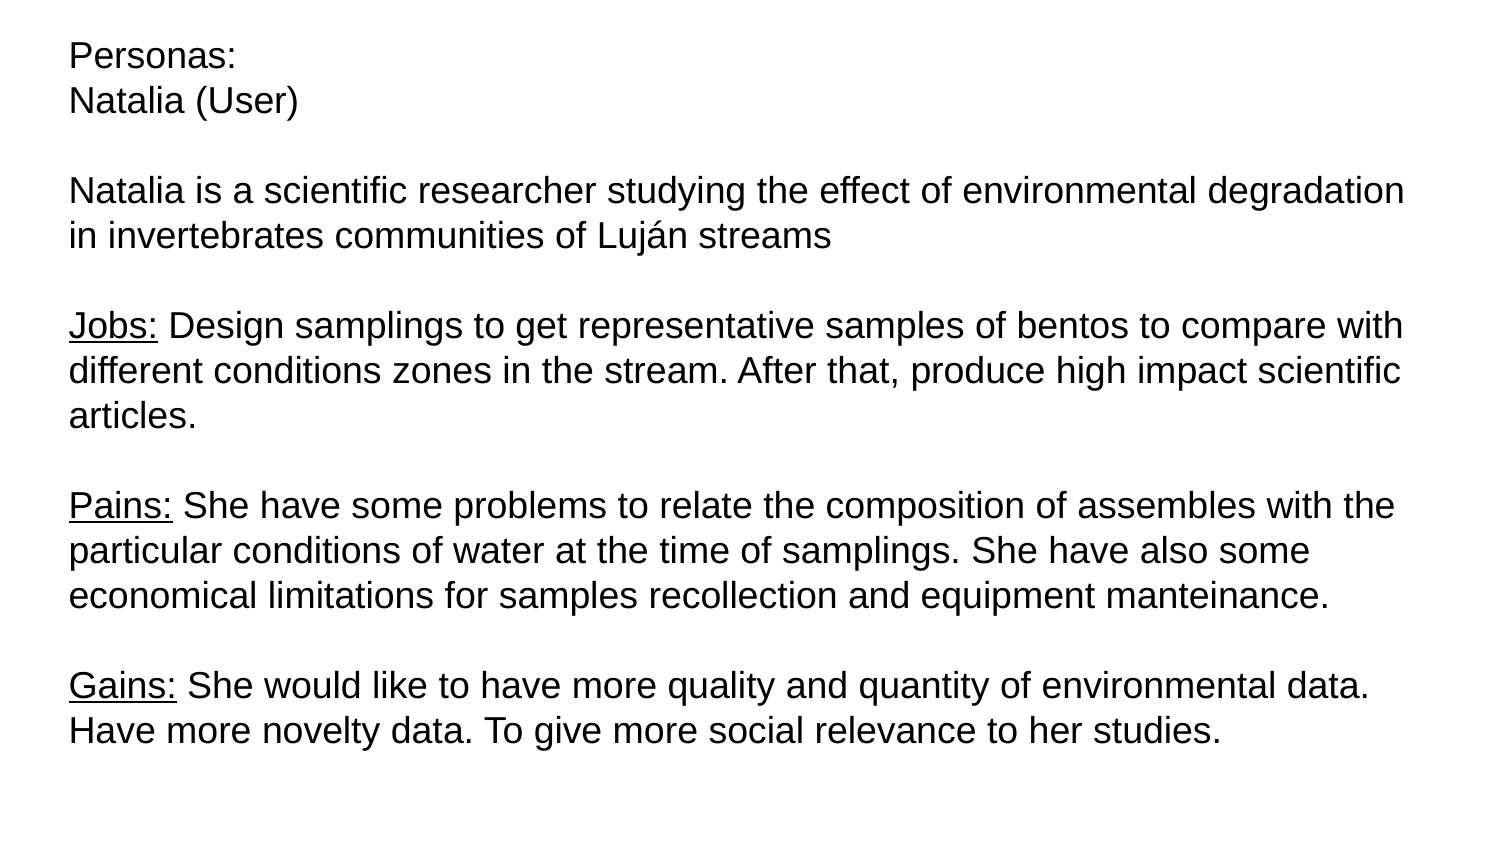

Personas: 								Natalia (User)

Natalia is a scientific researcher studying the effect of environmental degradation in invertebrates communities of Luján streams

Jobs: Design samplings to get representative samples of bentos to compare with different conditions zones in the stream. After that, produce high impact scientific articles.

Pains: She have some problems to relate the composition of assembles with the particular conditions of water at the time of samplings. She have also some economical limitations for samples recollection and equipment manteinance.

Gains: She would like to have more quality and quantity of environmental data. Have more novelty data. To give more social relevance to her studies.